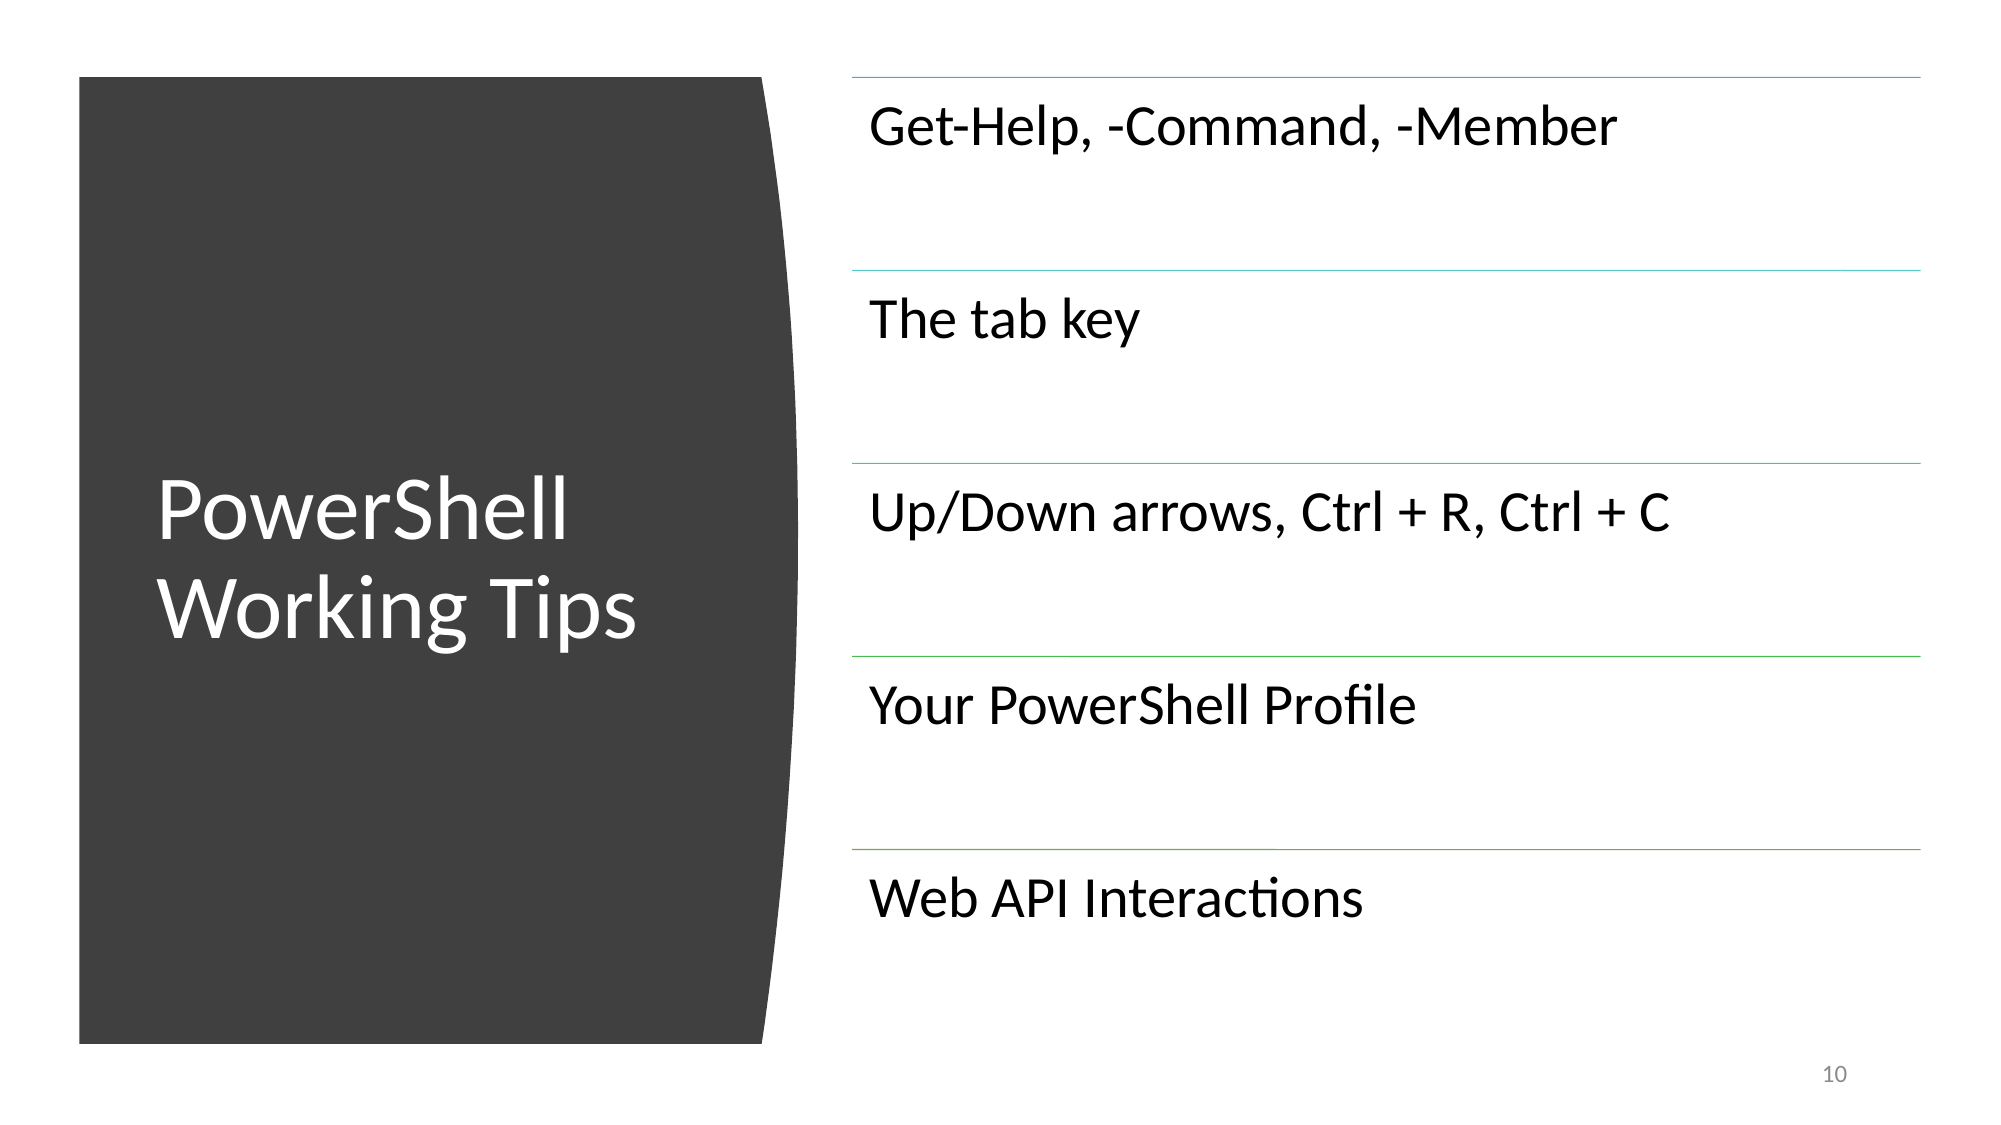

Get-Help, -Command, -Member
The tab key
Up/Down arrows, Ctrl + R, Ctrl + C
Your PowerShell Profile
Web API Interactions

# PowerShell Working Tips
10